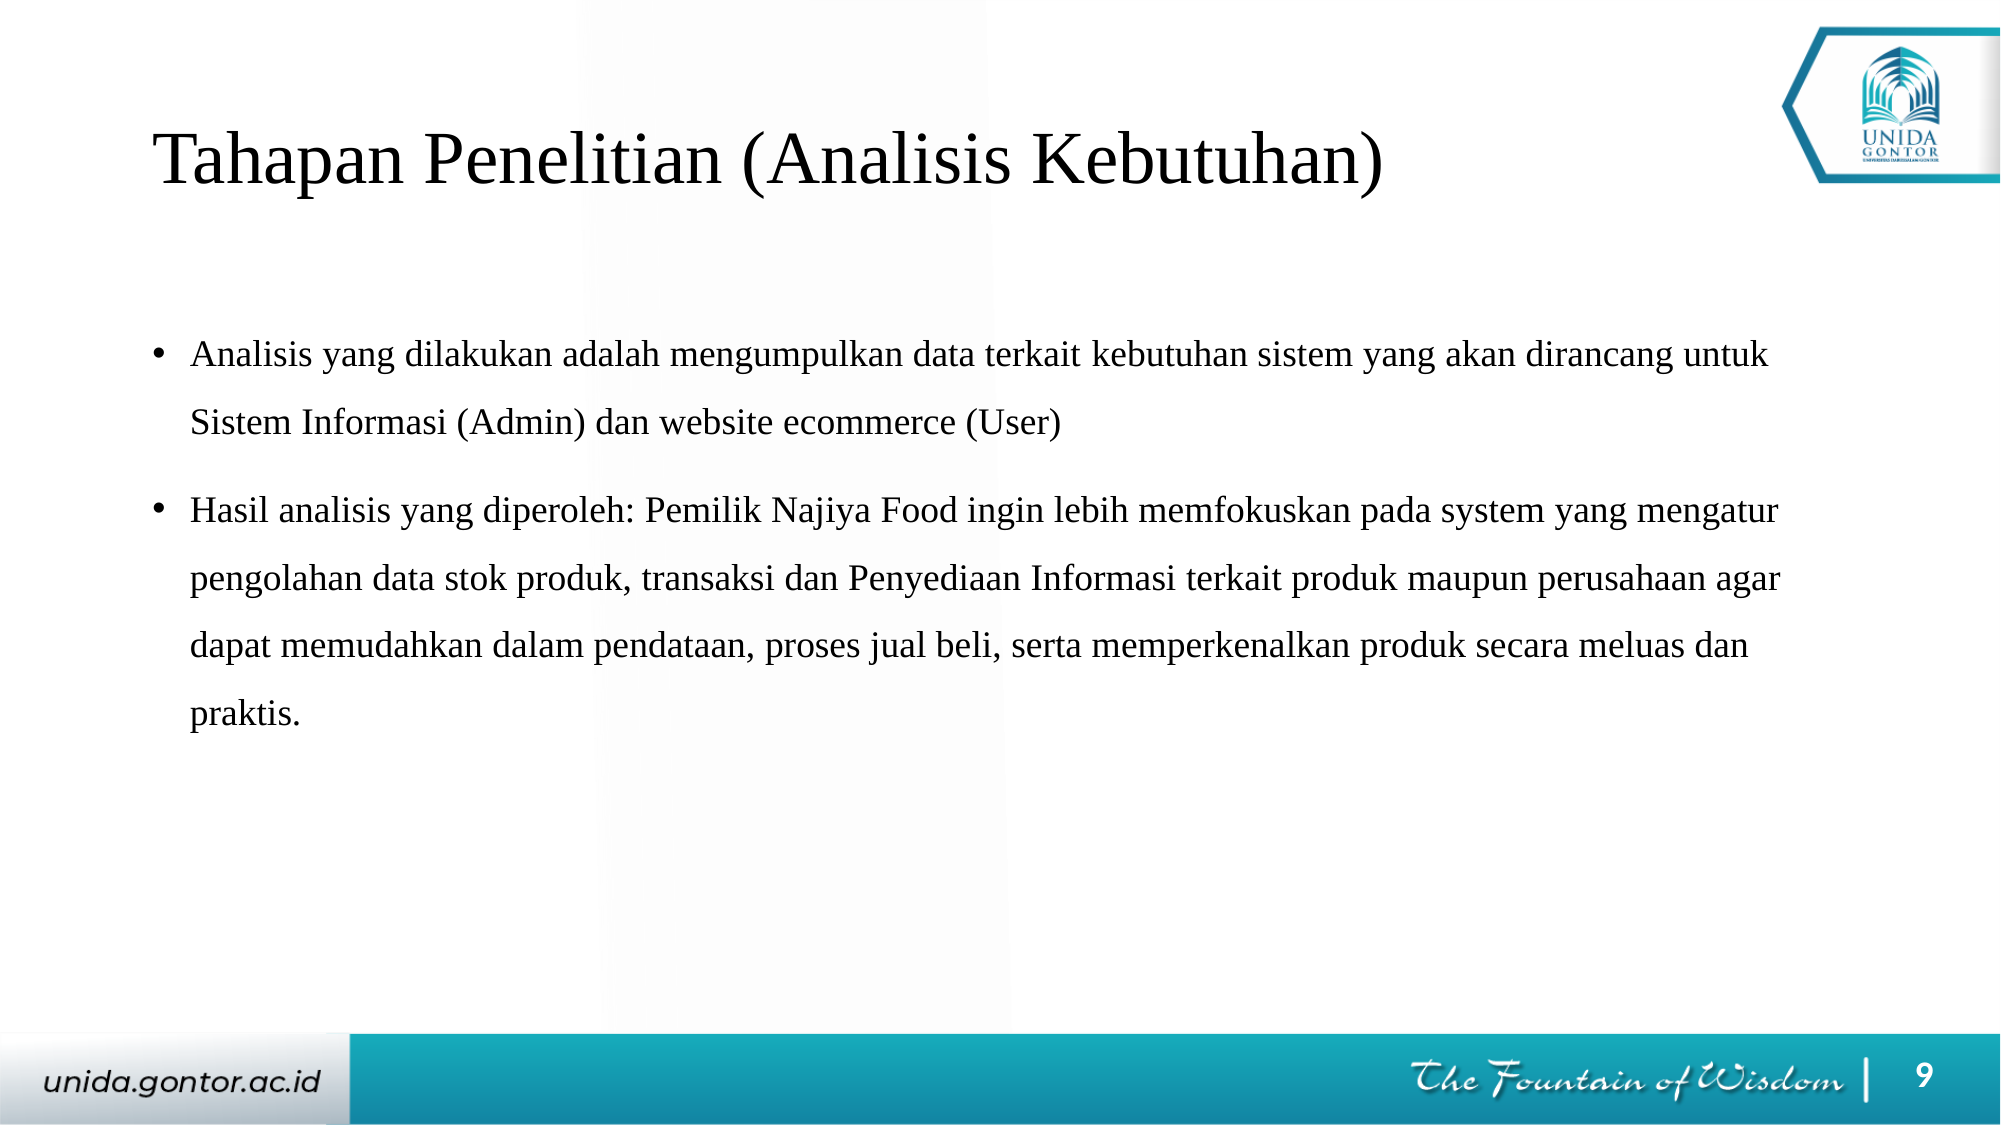

# Tahapan Penelitian (Analisis Kebutuhan)
Analisis yang dilakukan adalah mengumpulkan data terkait kebutuhan sistem yang akan dirancang untuk Sistem Informasi (Admin) dan website ecommerce (User)
Hasil analisis yang diperoleh: Pemilik Najiya Food ingin lebih memfokuskan pada system yang mengatur pengolahan data stok produk, transaksi dan Penyediaan Informasi terkait produk maupun perusahaan agar dapat memudahkan dalam pendataan, proses jual beli, serta memperkenalkan produk secara meluas dan praktis.